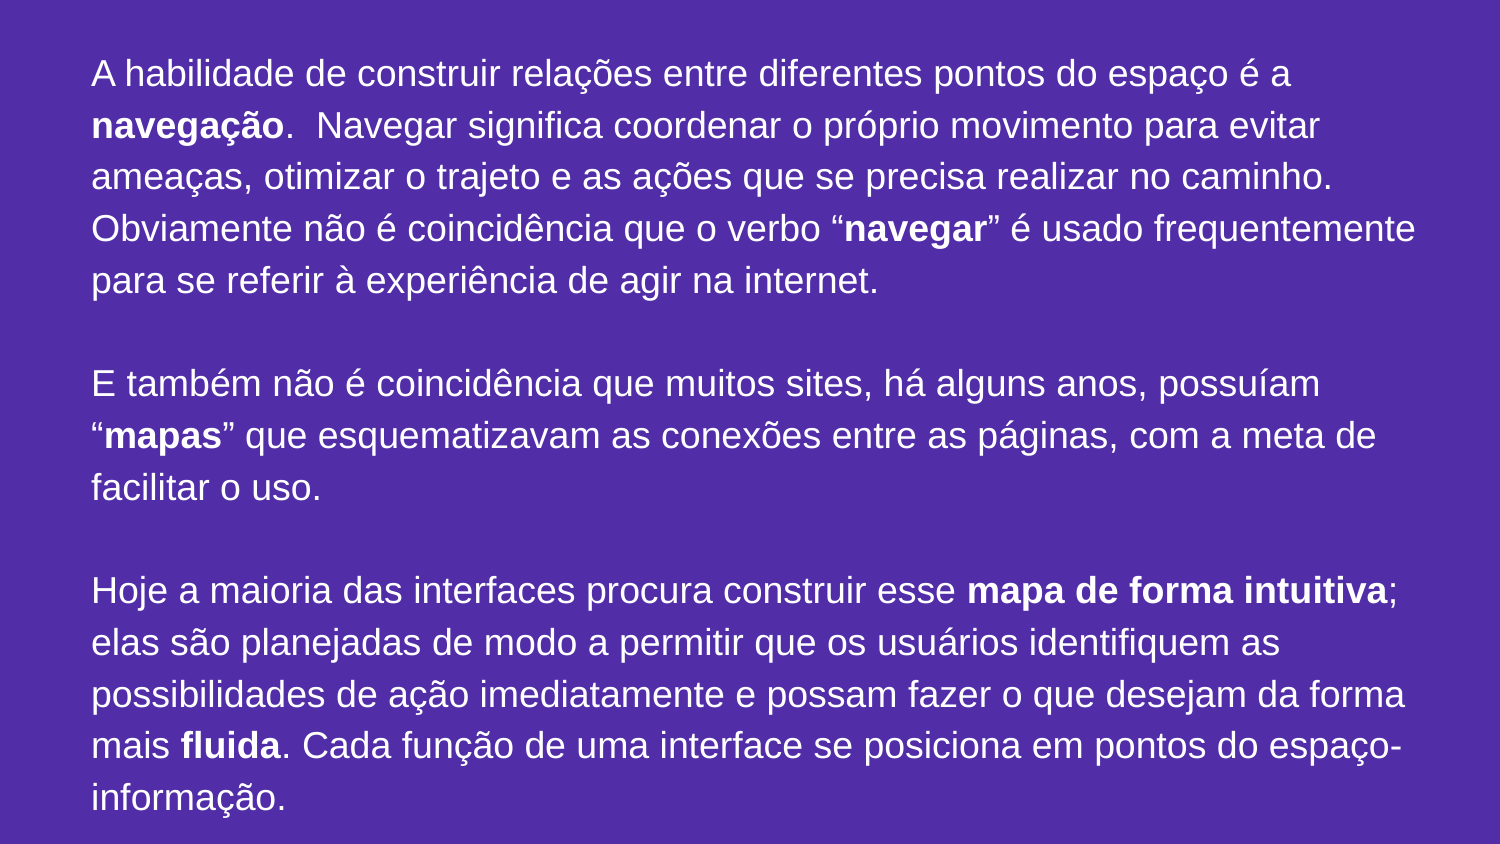

A habilidade de construir relações entre diferentes pontos do espaço é a navegação.  Navegar significa coordenar o próprio movimento para evitar ameaças, otimizar o trajeto e as ações que se precisa realizar no caminho. Obviamente não é coincidência que o verbo “navegar” é usado frequentemente para se referir à experiência de agir na internet.

E também não é coincidência que muitos sites, há alguns anos, possuíam “mapas” que esquematizavam as conexões entre as páginas, com a meta de facilitar o uso.

Hoje a maioria das interfaces procura construir esse mapa de forma intuitiva; elas são planejadas de modo a permitir que os usuários identifiquem as possibilidades de ação imediatamente e possam fazer o que desejam da forma mais fluida. Cada função de uma interface se posiciona em pontos do espaço- informação.